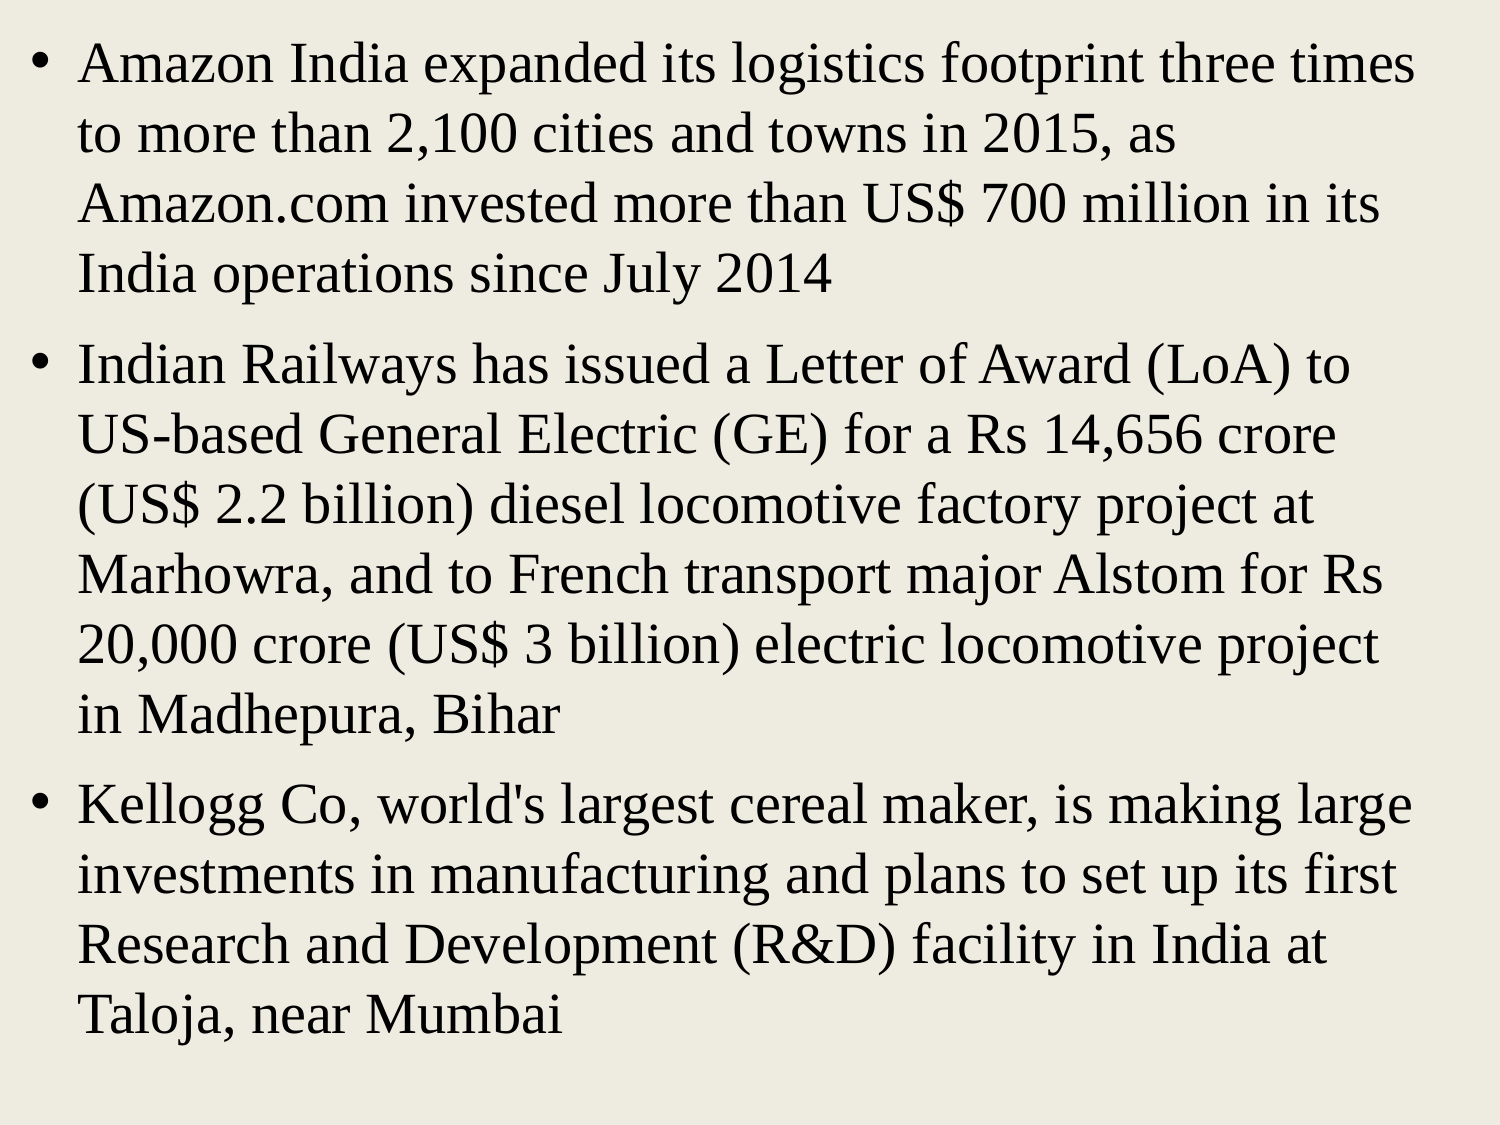

# Amazon India expanded its logistics footprint three times to more than 2,100 cities and towns in 2015, as Amazon.com invested more than US$ 700 million in its India operations since July 2014
Indian Railways has issued a Letter of Award (LoA) to US-based General Electric (GE) for a Rs 14,656 crore (US$ 2.2 billion) diesel locomotive factory project at Marhowra, and to French transport major Alstom for Rs 20,000 crore (US$ 3 billion) electric locomotive project in Madhepura, Bihar
Kellogg Co, world's largest cereal maker, is making large investments in manufacturing and plans to set up its first Research and Development (R&D) facility in India at Taloja, near Mumbai